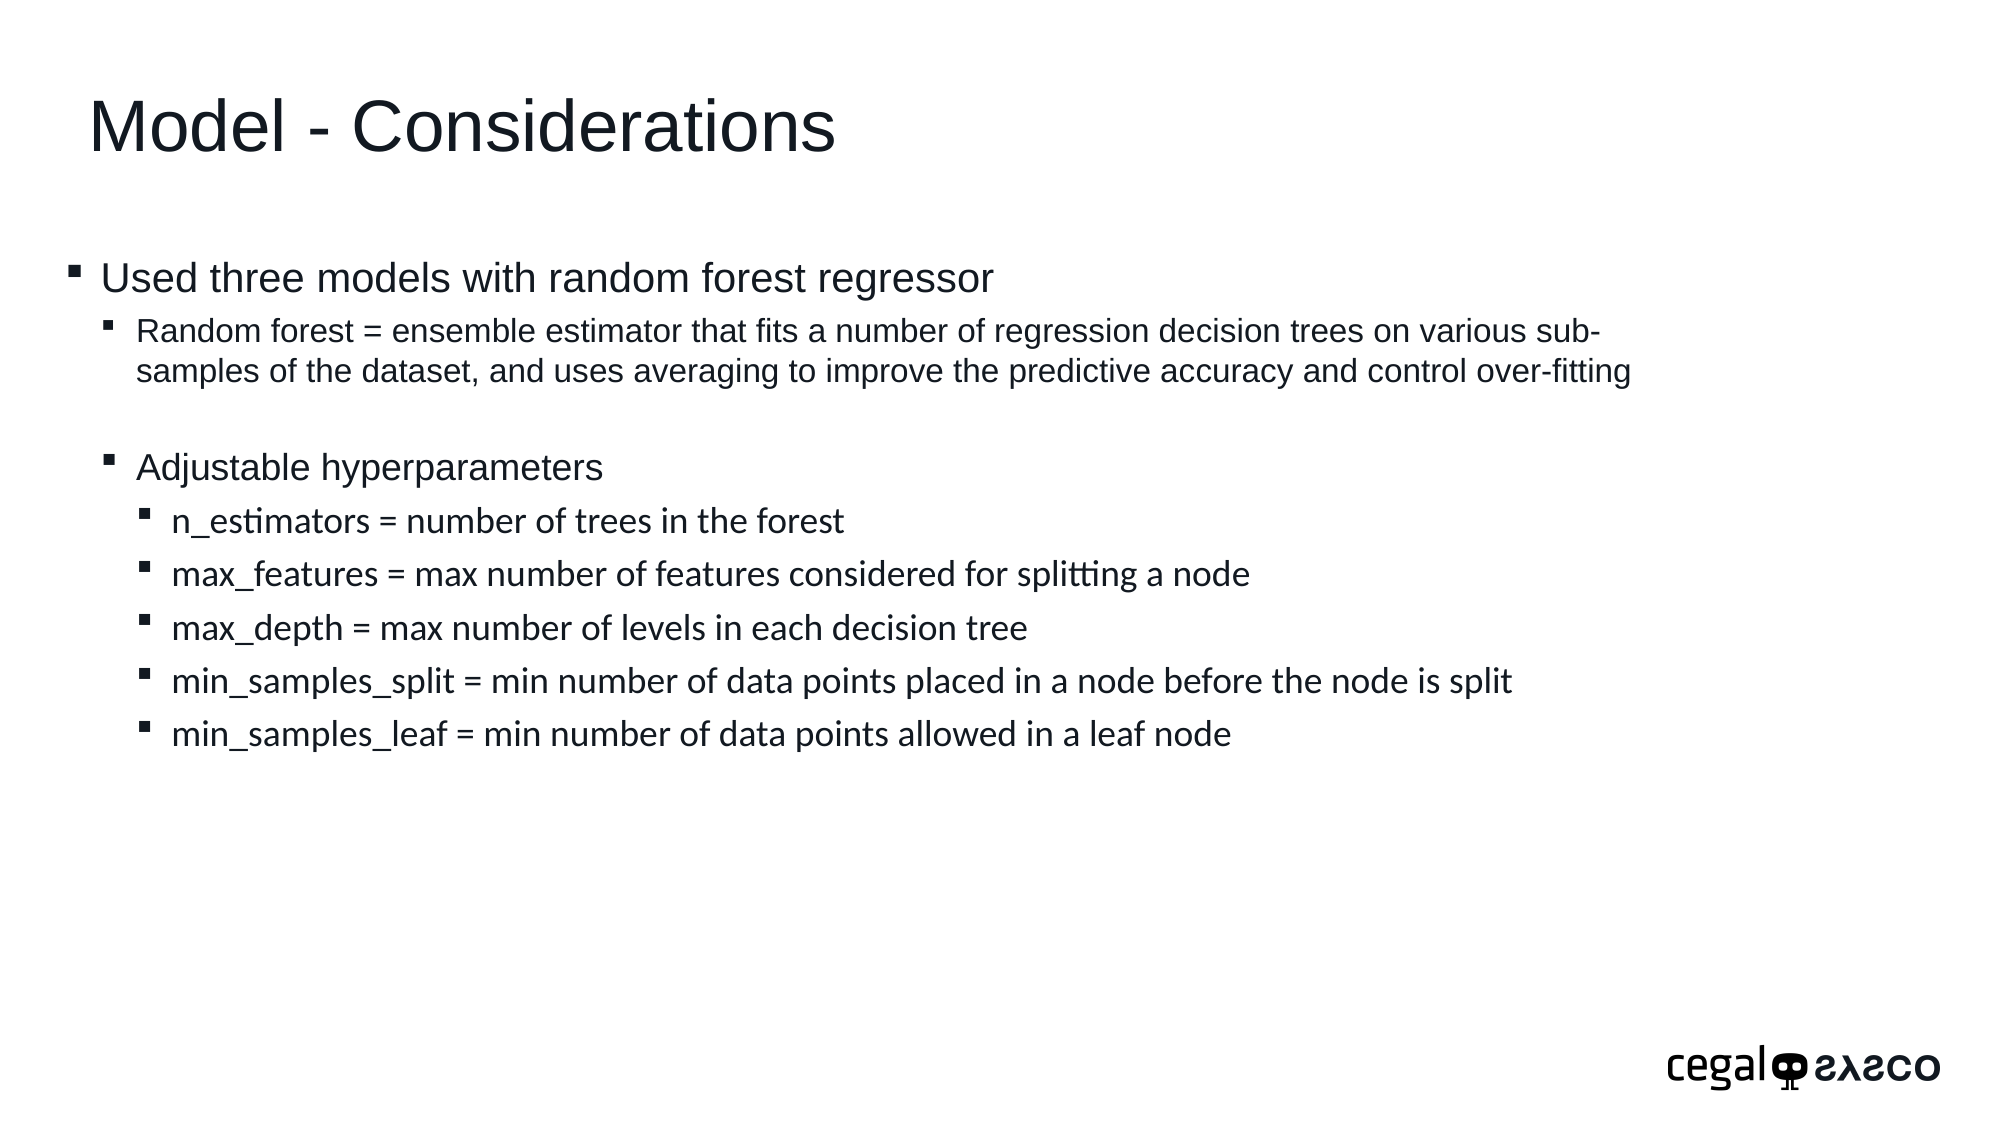

6
# Model - Considerations
Used three models with random forest regressor
Random forest = ensemble estimator that fits a number of regression decision trees on various sub-samples of the dataset, and uses averaging to improve the predictive accuracy and control over-fitting
Adjustable hyperparameters
n_estimators = number of trees in the forest
max_features = max number of features considered for splitting a node
max_depth = max number of levels in each decision tree
min_samples_split = min number of data points placed in a node before the node is split
min_samples_leaf = min number of data points allowed in a leaf node